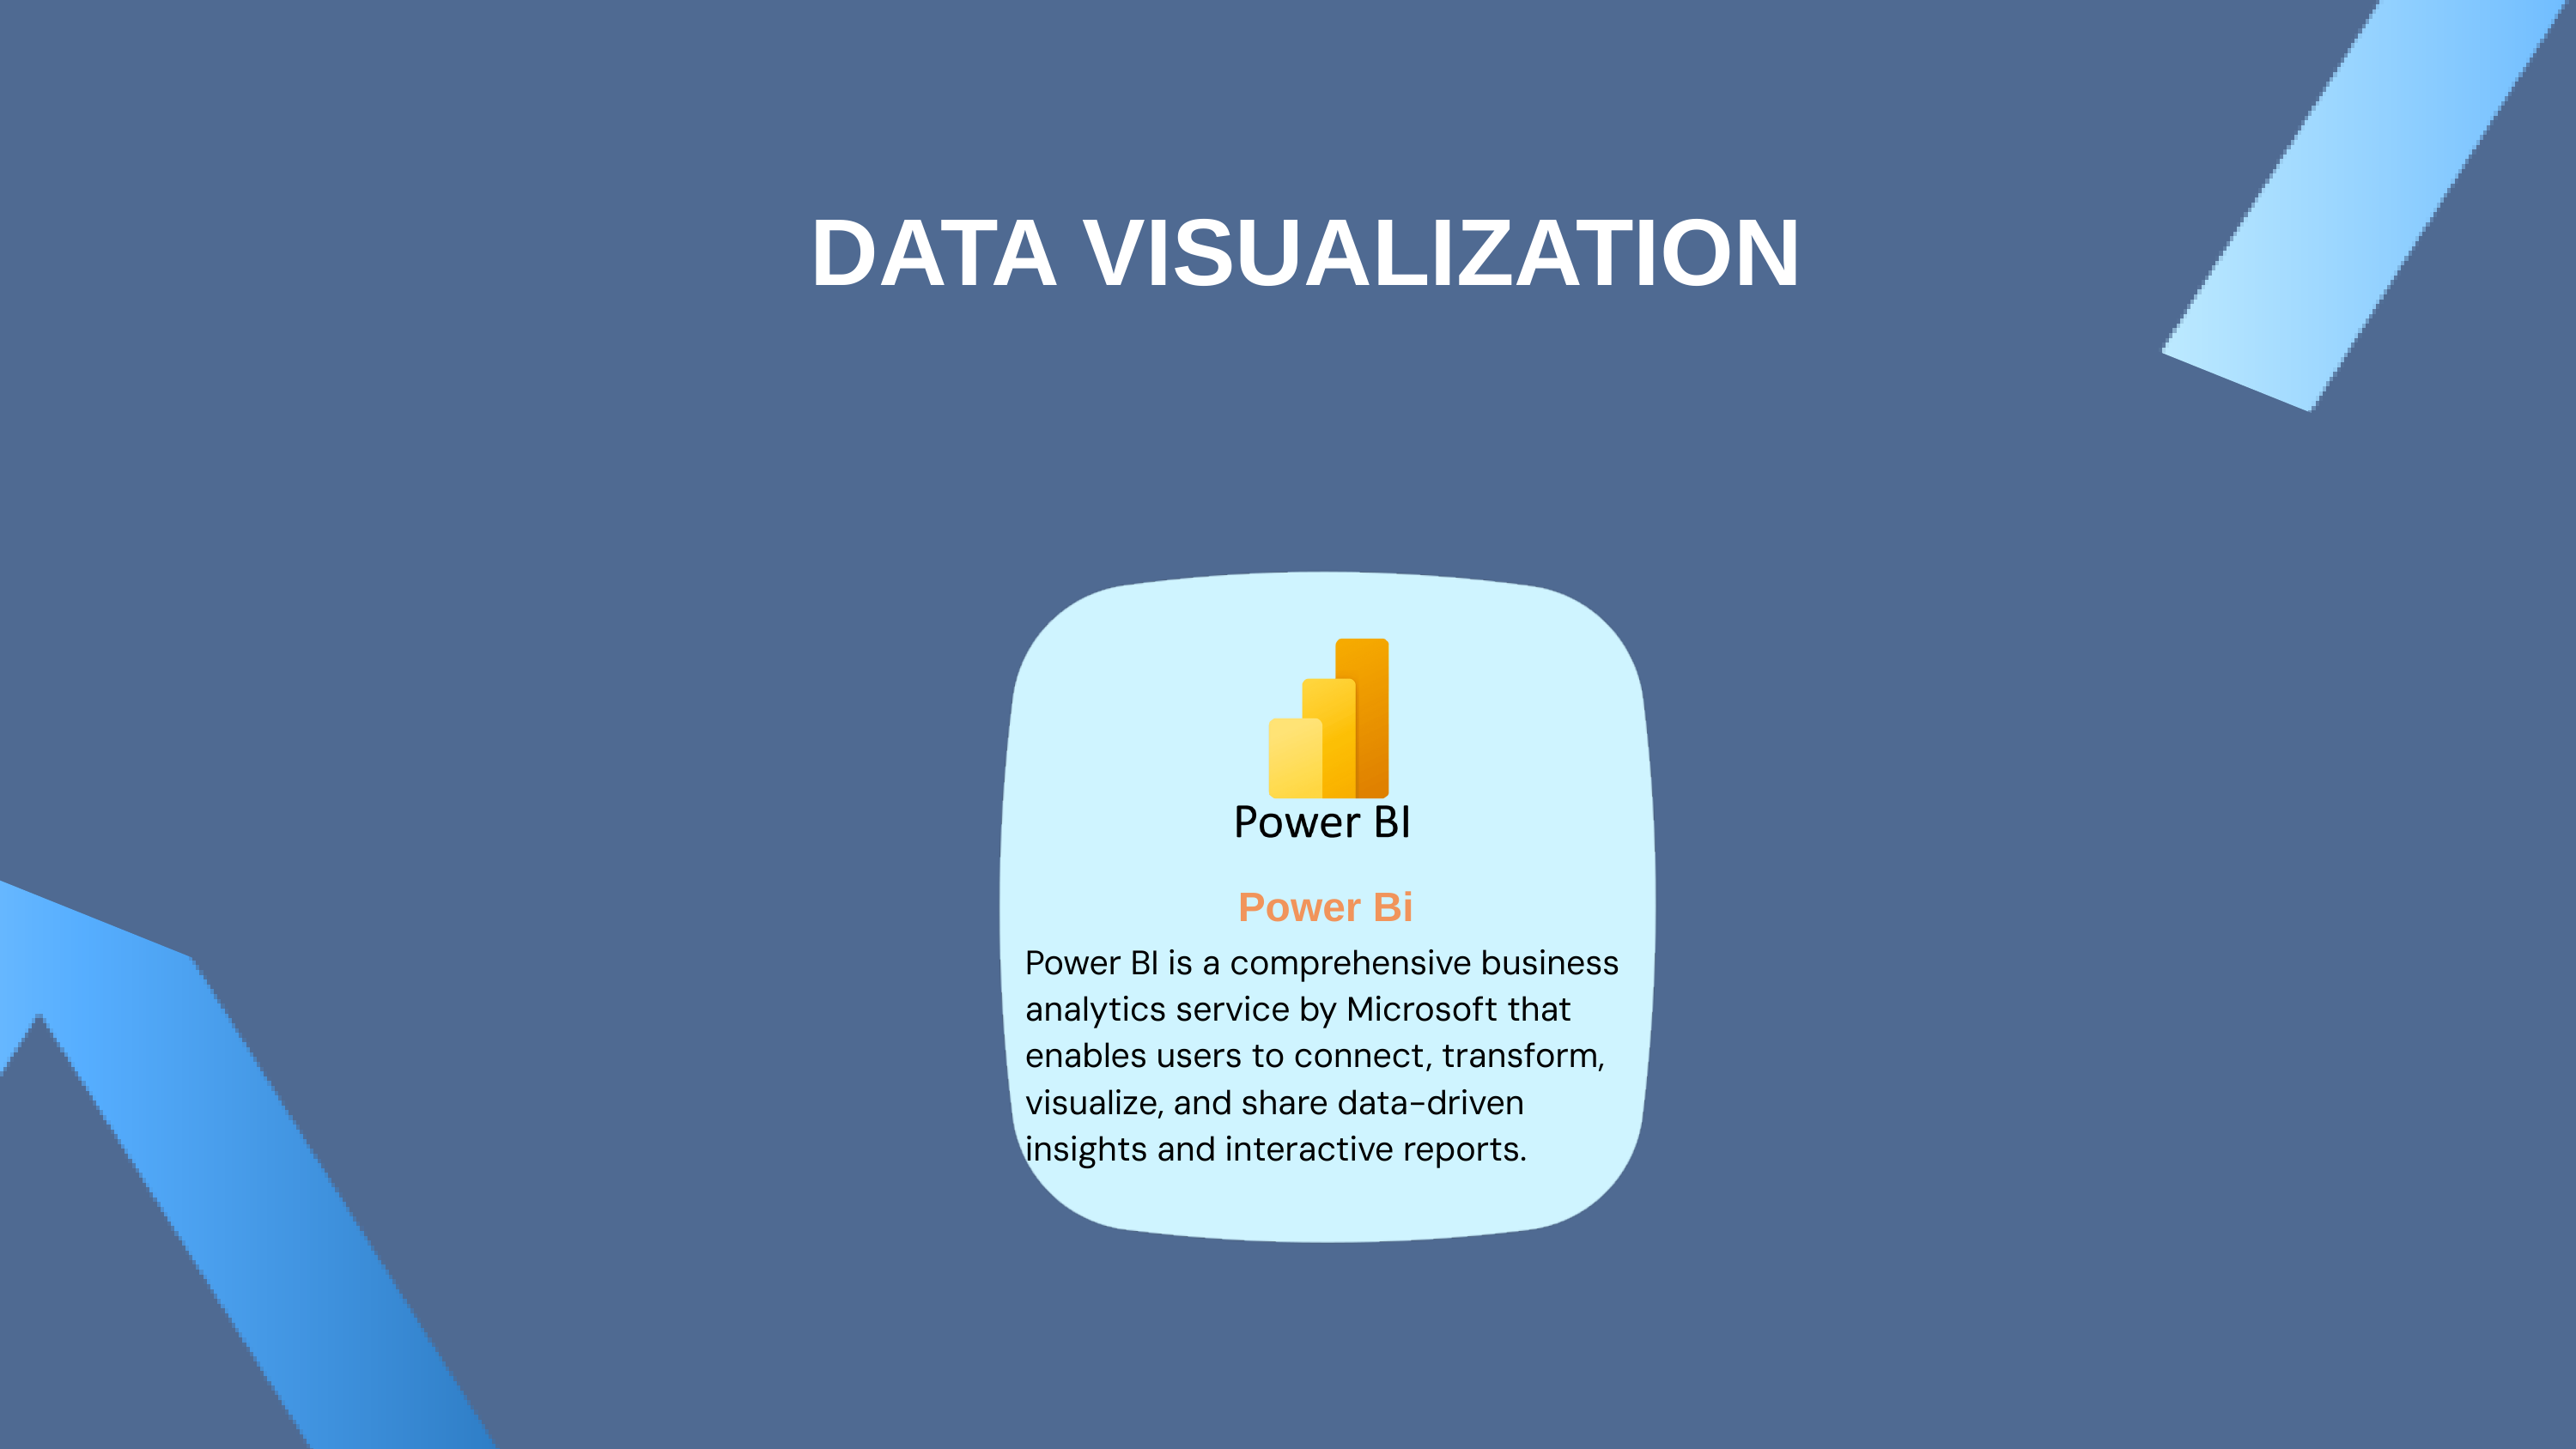

DATA VISUALIZATION

Power Bi

Power BI is a comprehensive business analytics service by Microsoft that enables users to connect, transform, visualize, and share data-driven insights and interactive reports.